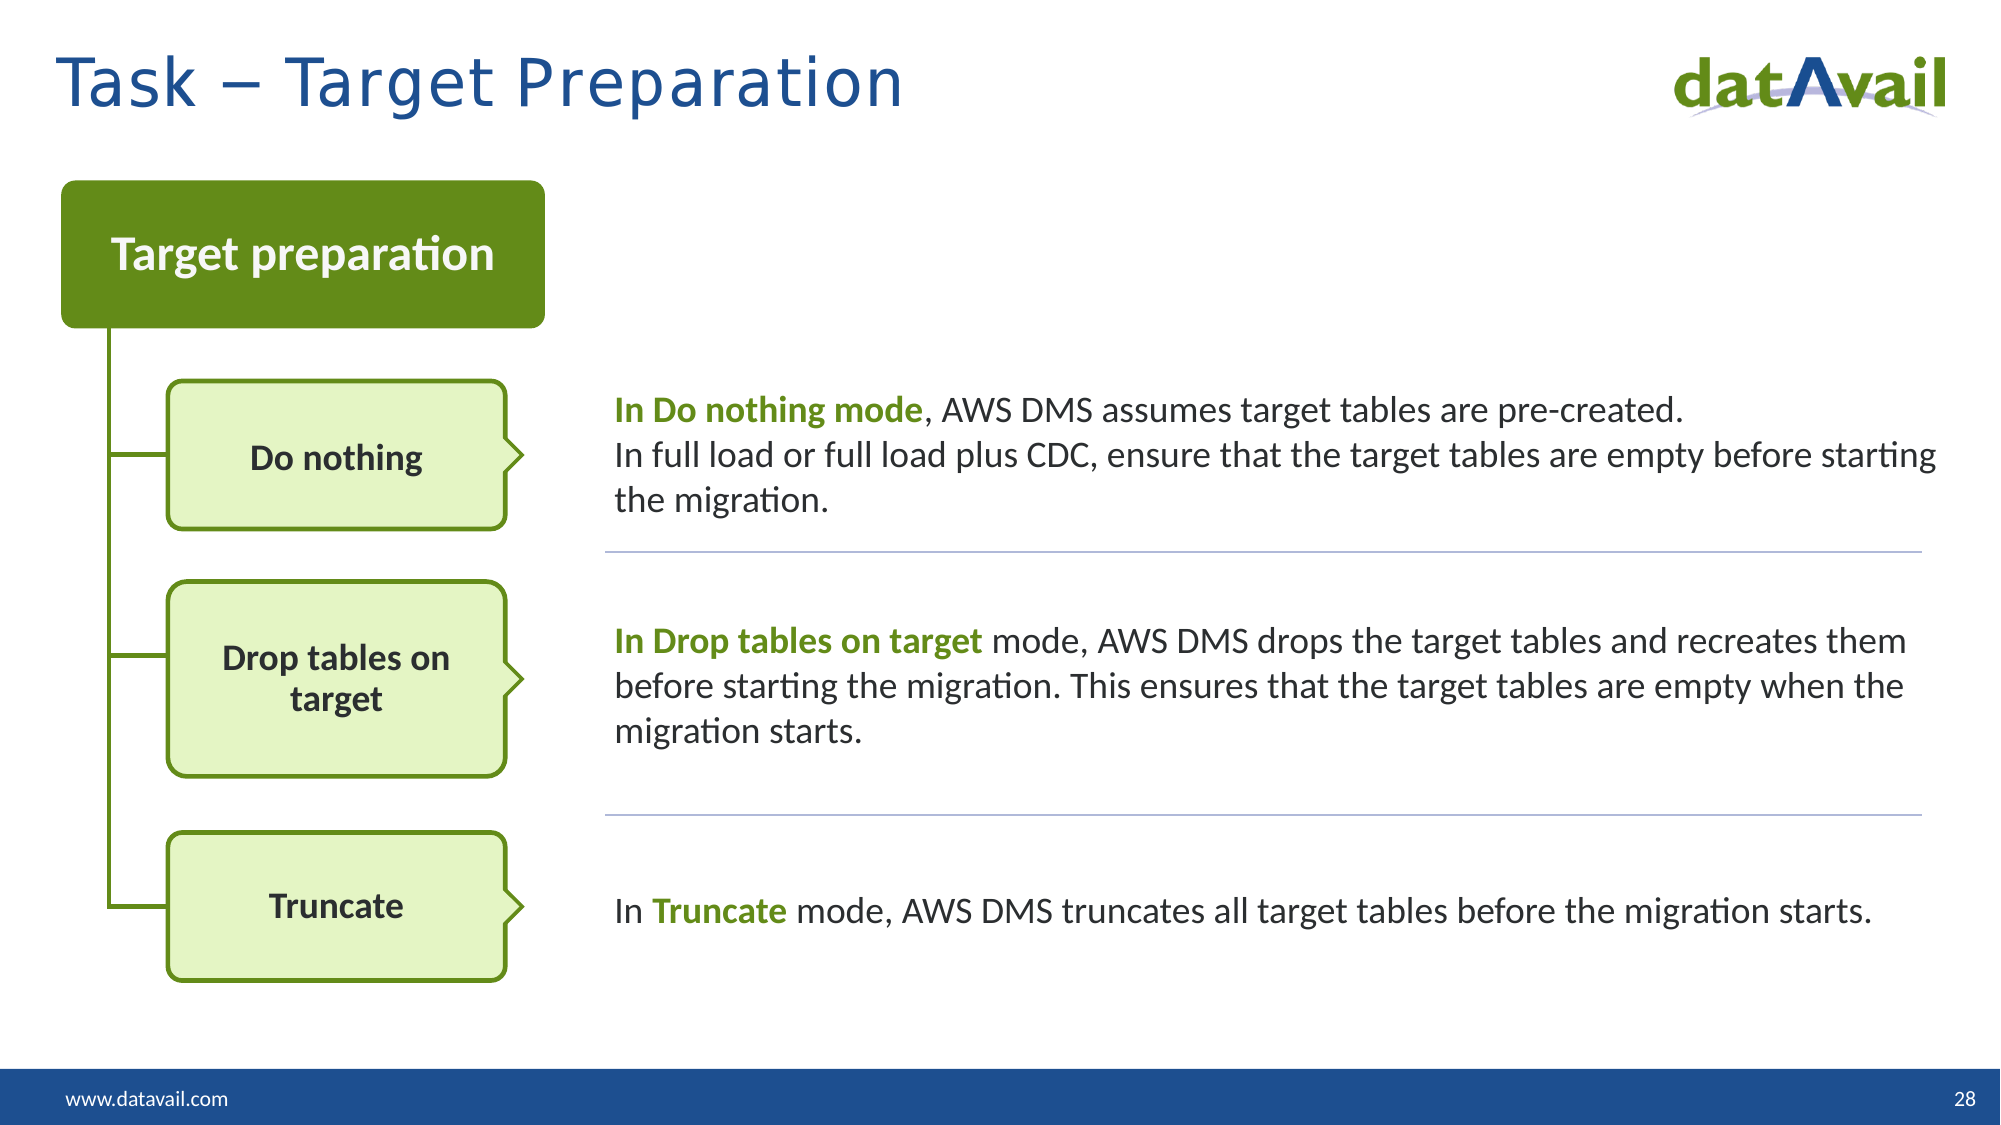

# Task – Target Preparation
Target preparation
In Do nothing mode, AWS DMS assumes target tables are pre-created.
In full load or full load plus CDC, ensure that the target tables are empty before starting the migration.
Do nothing

Drop tables on target
In Drop tables on target mode, AWS DMS drops the target tables and recreates them before starting the migration. This ensures that the target tables are empty when the migration starts.

Truncate
In Truncate mode, AWS DMS truncates all target tables before the migration starts.